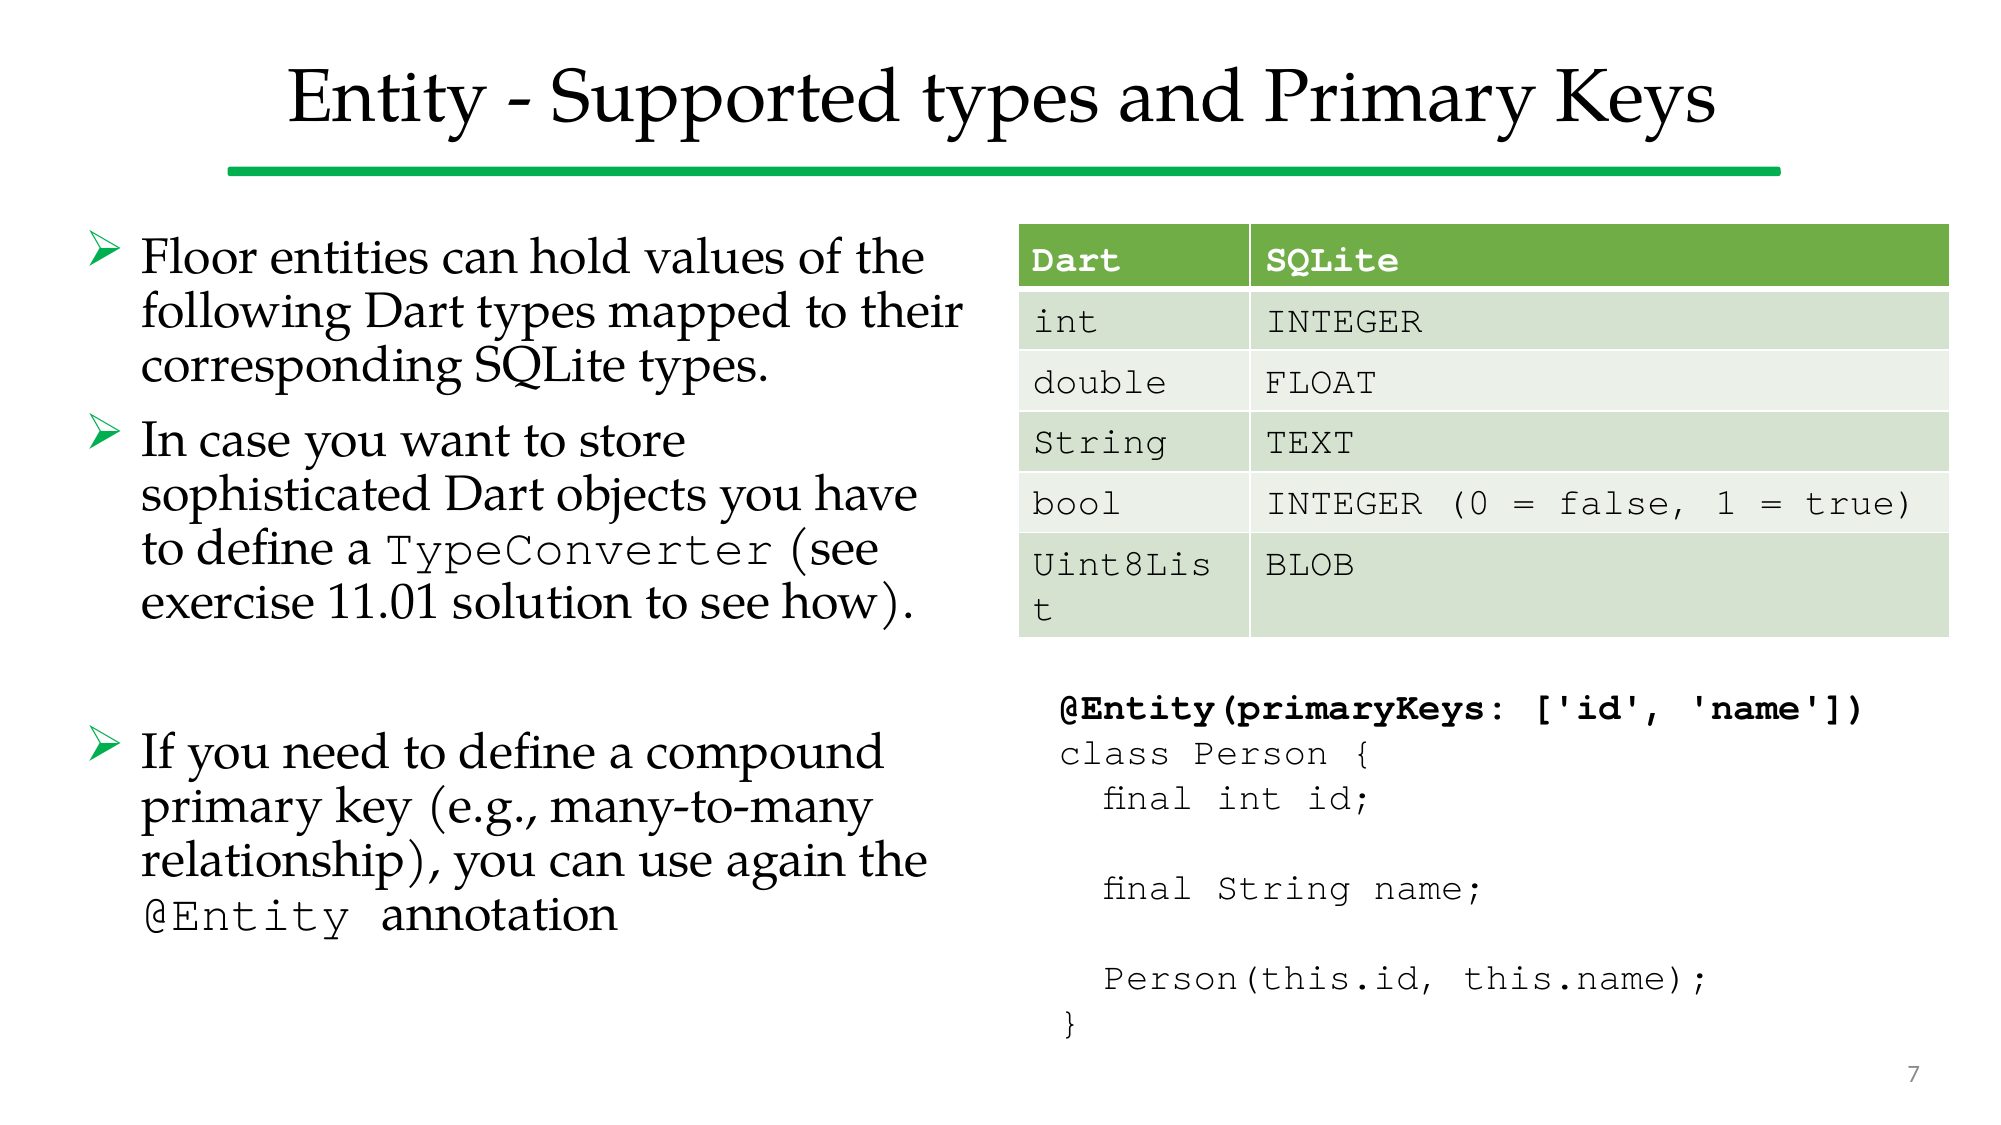

# Entity - Supported types and Primary Keys
Floor entities can hold values of the following Dart types mapped to their corresponding SQLite types.
In case you want to store sophisticated Dart objects you have to define a TypeConverter (see exercise 11.01 solution to see how).

If you need to define a compound primary key (e.g., many-to-many relationship), you can use again the @Entity annotation
| Dart | SQLite |
| --- | --- |
| int | INTEGER |
| double | FLOAT |
| String | TEXT |
| bool | INTEGER (0 = false, 1 = true) |
| Uint8List | BLOB |
@Entity(primaryKeys: ['id', 'name'])
class Person {
  final int id;

  final String name;

  Person(this.id, this.name);
}
7